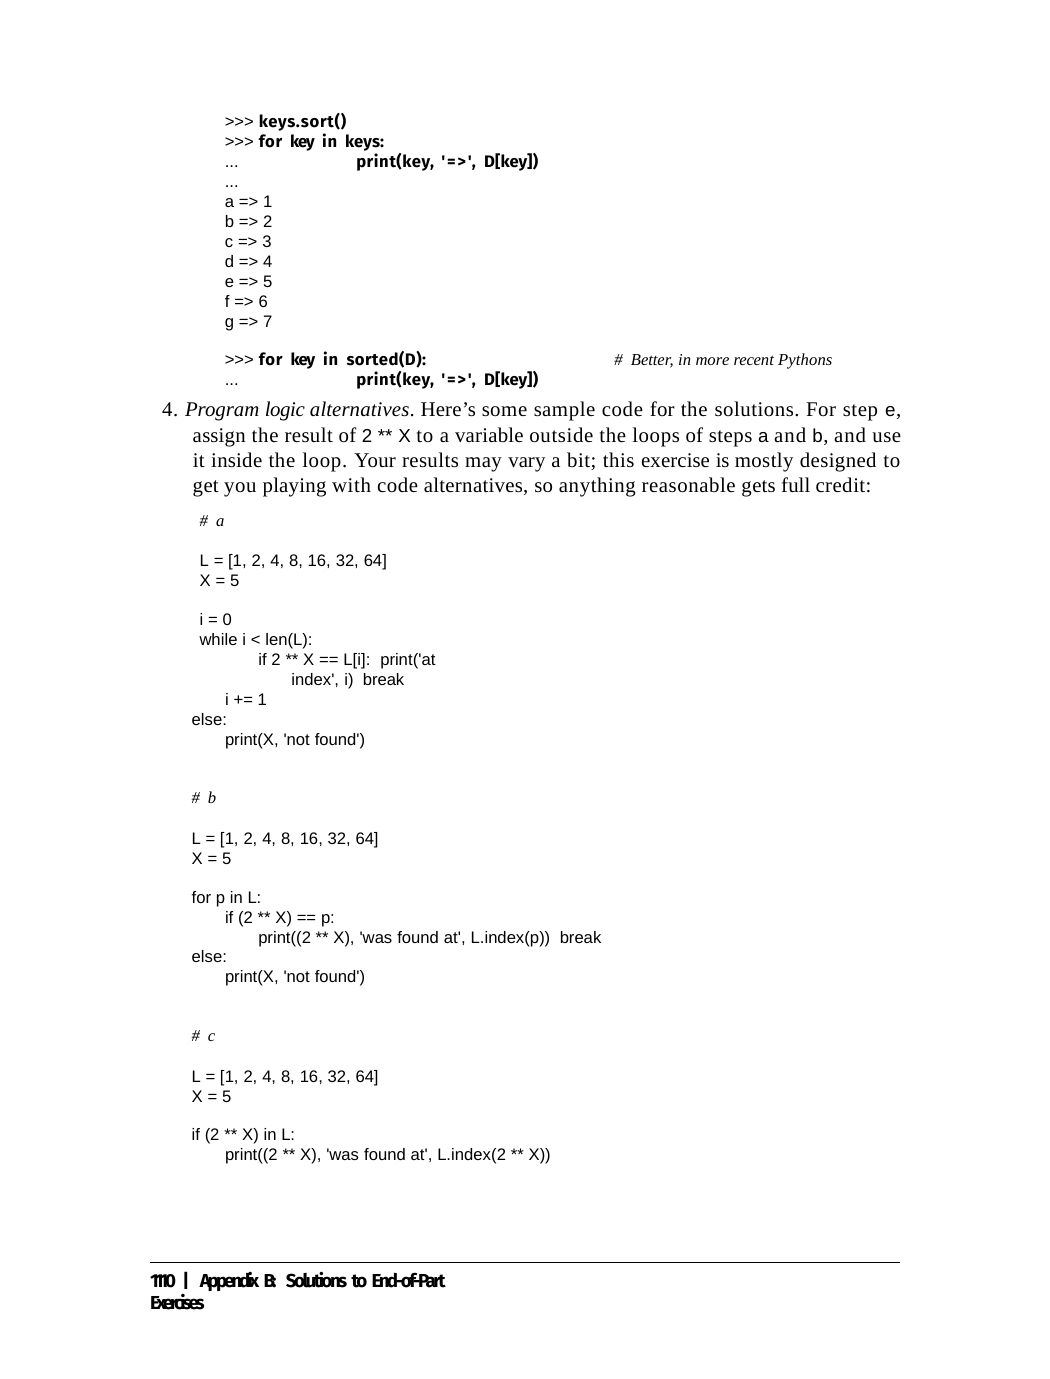

>>> keys.sort()
>>> for key in keys:
...	print(key, '=>', D[key])
...
a => 1
b => 2
c => 3
d => 4
e => 5
f => 6
g => 7

>>> for key in sorted(D):	# Better, in more recent Pythons
...	print(key, '=>', D[key])
4. Program logic alternatives. Here’s some sample code for the solutions. For step e,  assign the result of 2 ** X to a variable outside the loops of steps a and b, and use  it inside the loop. Your results may vary a bit; this exercise is mostly designed to  get you playing with code alternatives, so anything reasonable gets full credit:
# a

L = [1, 2, 4, 8, 16, 32, 64]
X = 5

i = 0
while i < len(L):
if 2 ** X == L[i]:  print('at index', i)  break
i += 1
else:
print(X, 'not found')

# b

L = [1, 2, 4, 8, 16, 32, 64]
X = 5

for p in L:
if (2 ** X) == p:
print((2 ** X), 'was found at', L.index(p))  break
else:
print(X, 'not found')

# c

L = [1, 2, 4, 8, 16, 32, 64]
X = 5

if (2 ** X) in L:
print((2 ** X), 'was found at', L.index(2 ** X))

1110  |  Appendix B:  Solutions to End-of-Part Exercises